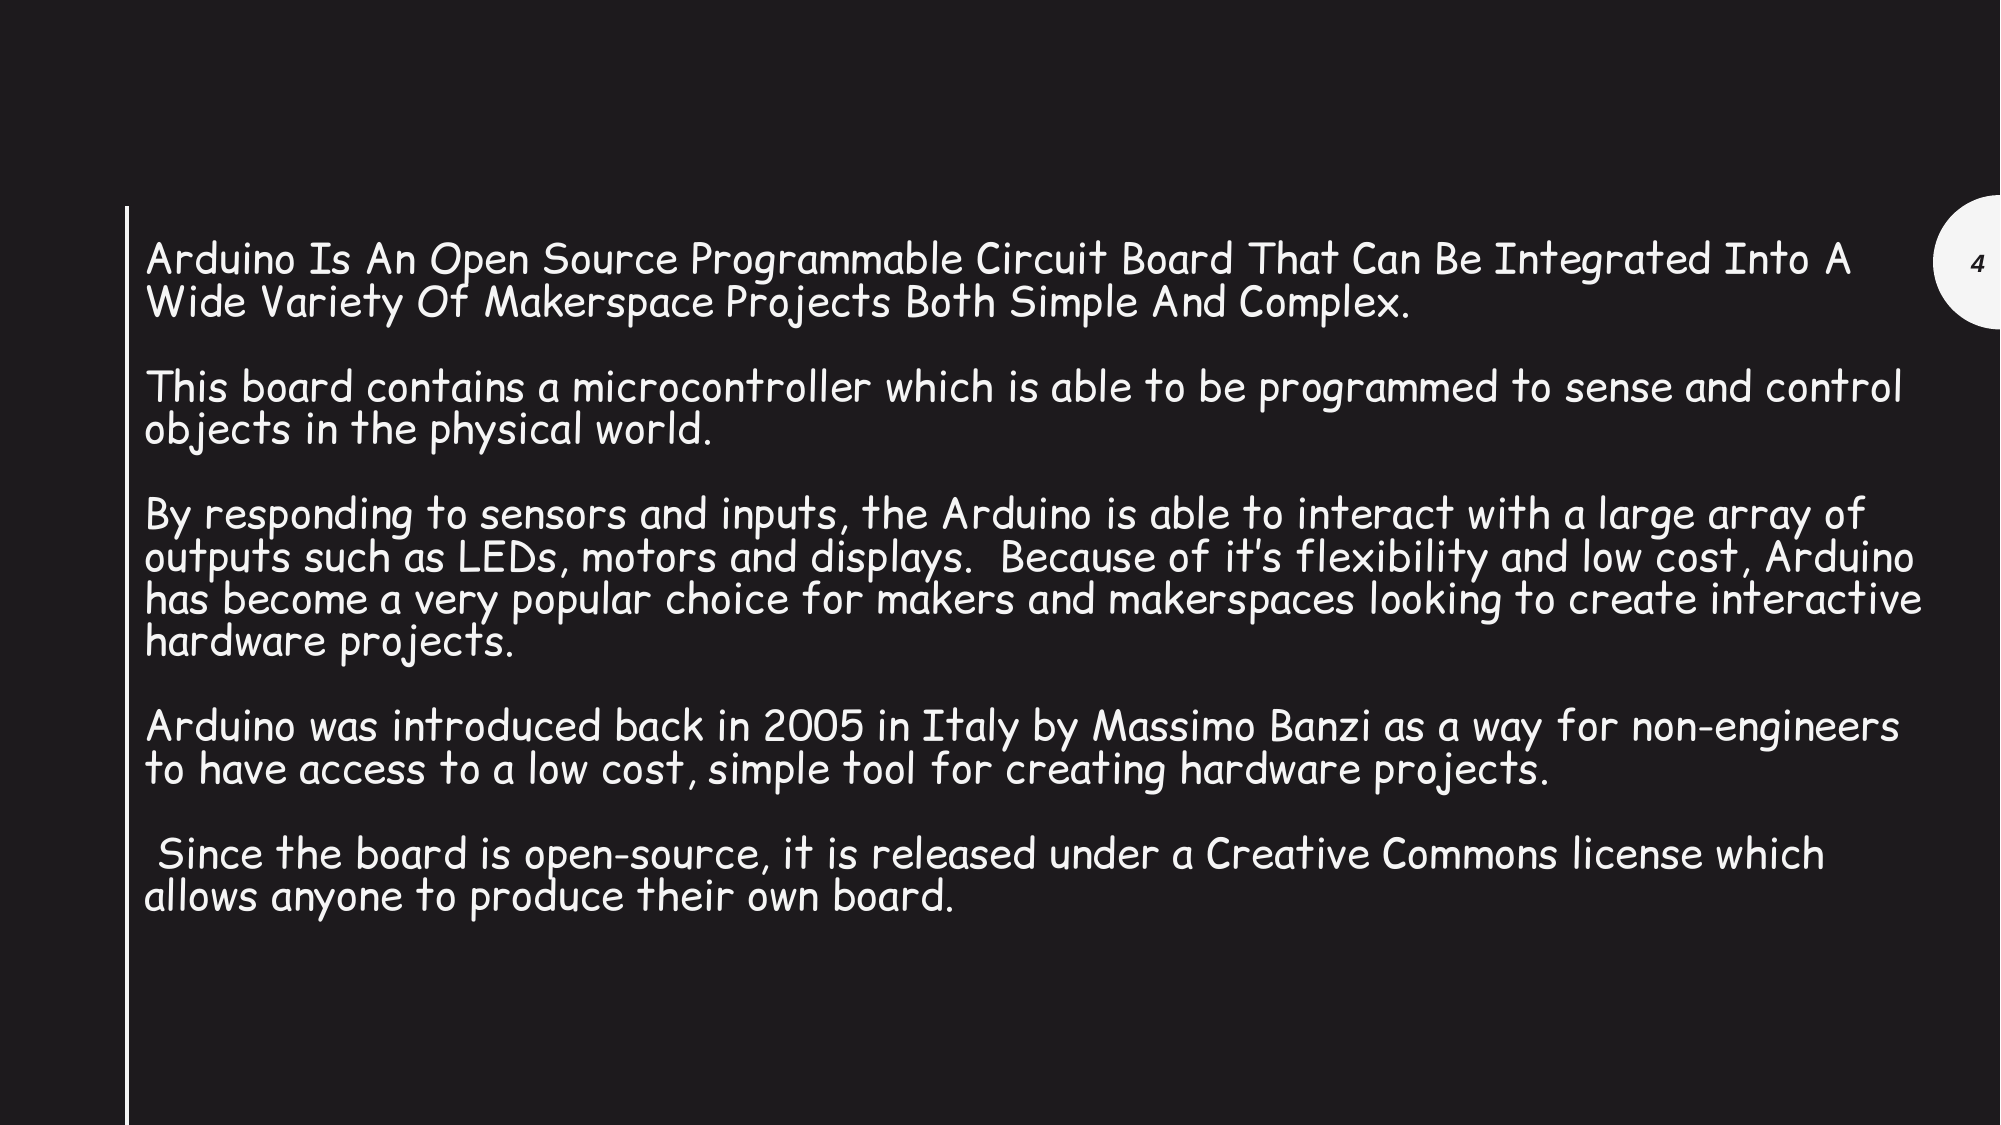

# Arduino Is An Open Source Programmable Circuit Board That Can Be Integrated Into A Wide Variety Of Makerspace Projects Both Simple And Complex. This board contains a microcontroller which is able to be programmed to sense and control objects in the physical world. By responding to sensors and inputs, the Arduino is able to interact with a large array of outputs such as LEDs, motors and displays.  Because of it’s flexibility and low cost, Arduino has become a very popular choice for makers and makerspaces looking to create interactive hardware projects. Arduino was introduced back in 2005 in Italy by Massimo Banzi as a way for non-engineers to have access to a low cost, simple tool for creating hardware projects. Since the board is open-source, it is released under a Creative Commons license which allows anyone to produce their own board.
4